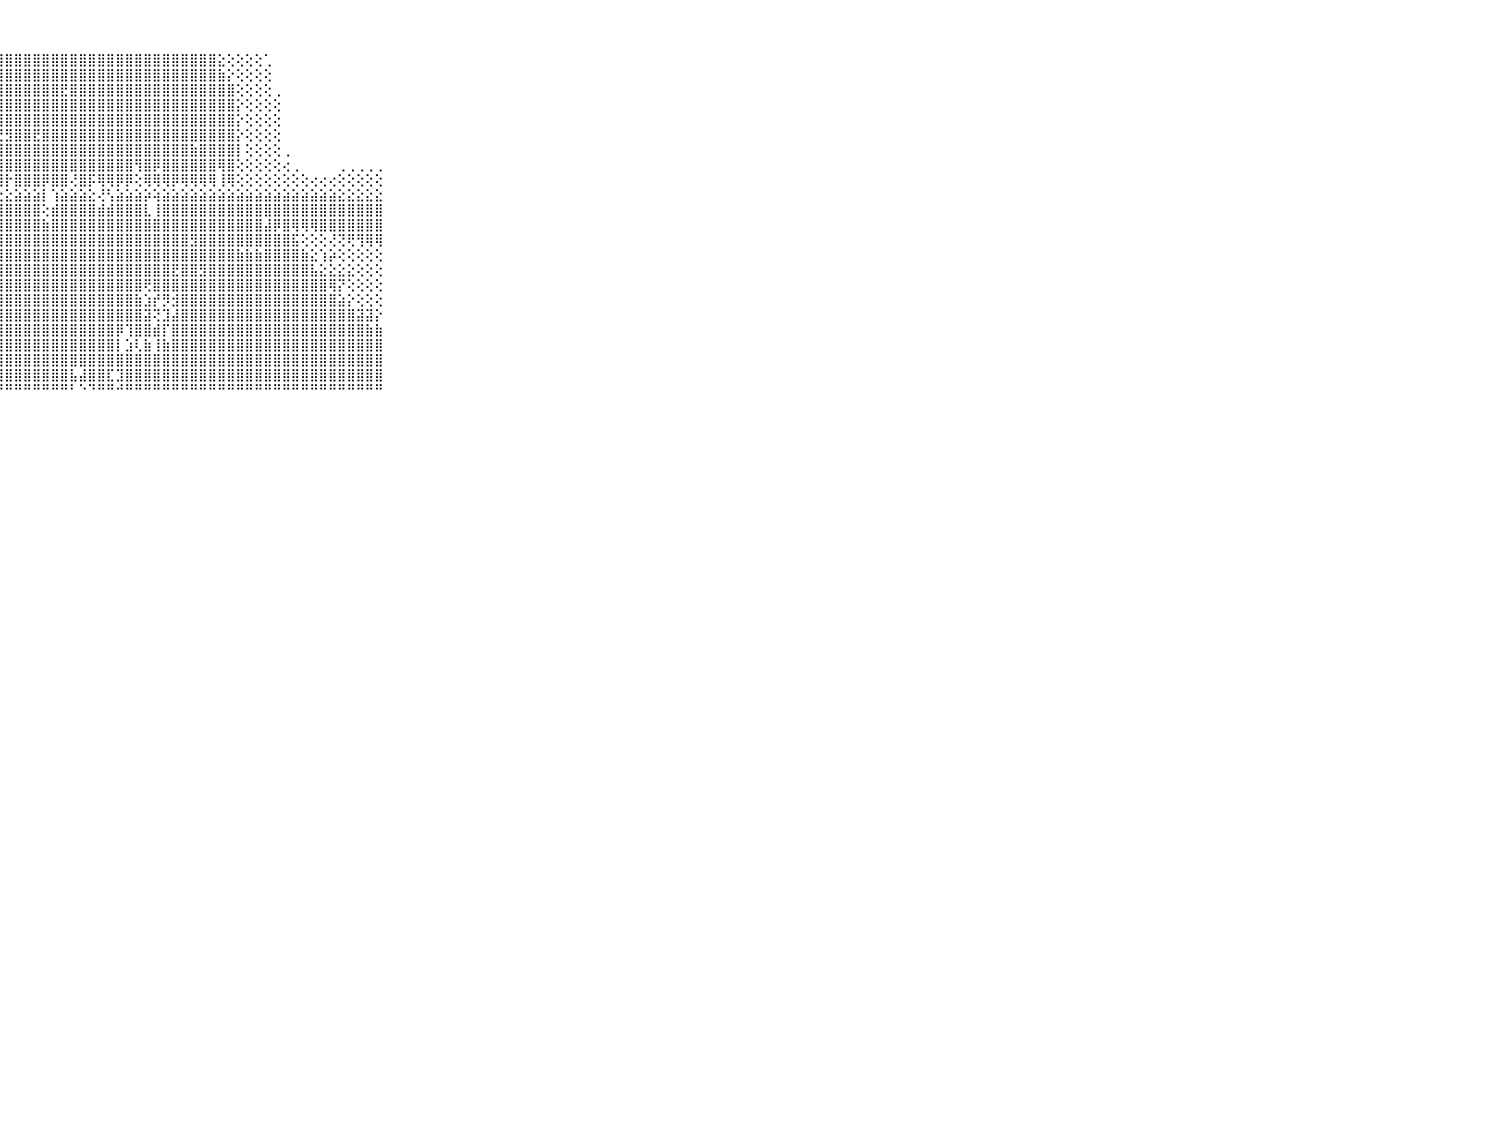

⠀⠀⠀⠀⠀⠀⠀⠀⠀⠀⠀⠀⠀⠀⠀⠀⠀⠀⠀⠀⠀⢄⢕⢕⢕⢱⣿⣿⣿⣿⣿⣿⣿⣿⣿⣿⣿⣿⣿⣿⣿⣿⣿⣿⣿⣿⣿⣿⣿⣿⣿⣕⢕⢕⢕⢕⢁⠀⠀⠀⠀⠀⠀⠀⠀⠀⠀⠀⠀⠀⠀⠀⠀⠀⠀⠀⠀⠀⠀⠀⠀
⠀⠀⠀⠀⠀⠀⠀⠀⠀⠀⠀⠀⠀⠀⠀⠀⠀⠀⠀⠀⢔⢕⢕⢕⢕⣼⣿⣿⣿⣿⣿⣿⣿⣿⣿⣿⣿⣿⣿⣿⣿⣿⣿⣿⣿⣿⣿⣿⣿⣿⣿⣷⡕⢕⢕⢕⢕⠀⠀⠀⠀⠀⠀⠀⠀⠀⠀⠀⠀⠀⠀⠀⠀⠀⠀⠀⠀⠀⠀⠀⠀
⠀⠀⠀⠀⠀⠀⠀⠀⠀⠀⠀⠀⠀⠀⠀⠀⠀⠀⠀⠀⢕⢕⢕⢕⣸⣿⣿⣿⣿⣿⣿⣿⣿⣿⣟⣿⣿⣿⣿⣿⣿⣿⣿⣿⣿⣿⣿⣿⣿⣿⣿⣿⣿⢕⢕⢕⢕⢀⠀⠀⠀⠀⠀⠀⠀⠀⠀⠀⠀⠀⠀⠀⠀⠀⠀⠀⠀⠀⠀⠀⠀
⠀⠀⠀⠀⠀⠀⠀⠀⠀⠀⠀⠀⠀⠀⠀⠀⠀⠀⢀⢄⢕⢕⢕⢕⣽⣿⣿⣿⣿⣿⣿⣿⣿⣿⣿⣿⣿⣿⣿⣿⣿⣿⣿⣿⣿⣿⣿⣿⣿⣿⣿⣿⣿⡕⢕⢕⢕⢕⠀⠀⠀⠀⠀⠀⠀⠀⠀⠀⠀⠀⠀⠀⠀⠀⠀⠀⠀⠀⠀⠀⠀
⠀⠀⠀⠀⠀⠀⠀⠀⠀⠀⠀⠀⠀⠀⠀⠀⠀⢄⢕⢕⢕⢕⢕⢕⣻⣿⣿⣿⣿⣿⣿⣿⣿⣿⣿⣿⣿⣿⣿⣿⣿⣿⣿⣿⣿⣿⣿⣿⣿⣿⣿⣿⣿⡕⢕⢕⢕⢕⠀⠀⠀⠀⠀⠀⠀⠀⠀⠀⠀⠀⠀⠀⠀⠀⠀⠀⠀⠀⠀⠀⠀
⠀⠀⠀⠀⠀⠀⠀⠀⠀⠀⠀⠀⠀⠀⠀⠀⢕⢕⢕⢕⢕⢕⢕⢕⢺⣿⣿⣟⣻⣿⣿⣟⣿⣿⣿⣿⣿⣿⣿⣿⣿⣿⣿⣿⣿⣿⣿⣿⣿⣿⣿⣿⣿⡕⢕⢕⢕⢕⠀⠀⠀⠀⠀⠀⠀⠀⠀⠀⠀⠀⠀⠀⠀⠀⠀⠀⠀⠀⠀⠀⠀
⠀⠀⠀⠀⠀⠀⠀⠀⠀⠀⠀⠀⠀⠀⢀⢕⢕⢕⢕⢕⢕⢕⡕⢕⢸⣿⣿⣿⣿⣿⣿⣿⣿⣿⣿⣿⣿⣿⣿⣿⣿⣿⣿⣿⣿⣿⣿⣿⣷⣿⣿⣿⣿⡇⢕⢕⢕⢕⢀⠀⠀⠀⠀⠀⠀⠀⠀⠀⠀⠀⠀⠀⠀⠀⠀⠀⠀⠀⠀⠀⠀
⠀⠀⠀⠀⠀⠀⠀⠀⠀⠀⠀⠀⠀⢕⢕⢕⢕⢕⢕⢕⢕⢕⡕⢕⢸⣿⡿⣿⣿⣿⣿⣿⣿⣿⣿⣿⣿⣿⣿⣿⣿⣿⢻⣿⡿⣿⣿⣿⣿⣿⣿⢿⣿⢕⢕⢕⢕⢕⢔⢀⠀⠀⠀⠀⢀⢀⢀⢀⢀⠀⠀⠀⠀⠀⠀⠀⠀⠀⠀⠀⠀
⠀⠀⠀⠀⠀⠀⠀⠀⠀⠀⠀⠀⠀⠕⠕⢕⢕⢕⢕⢕⢕⣕⢕⢕⢜⣿⡇⣿⡗⣿⣿⣿⡿⣿⣿⢜⣿⡯⢿⢿⡿⡿⢕⢿⢿⢿⡿⢿⢿⢿⢿⢸⢿⢕⢕⢕⢕⢕⢕⢕⢕⢔⢔⢔⢕⢕⢕⢕⢕⠀⠀⠀⠀⠀⠀⠀⠀⠀⠀⠀⠀
⠀⠀⠀⠀⠀⠀⠀⠀⠀⠀⠀⣀⣀⣀⣔⣕⣕⣕⣕⣕⣕⣝⣝⣗⣕⣕⣕⣕⣕⣵⣵⣵⡇⢱⣵⣵⣵⣕⢜⢣⣵⣵⣵⡵⢵⣵⣵⣵⣵⣵⣵⣵⣵⣵⣵⣵⣵⣵⣵⣵⣵⣵⣵⣵⣕⣕⣕⣕⣕⠀⠀⠀⠀⠀⠀⠀⠀⠀⠀⠀⠀
⠀⠀⠀⠀⠀⠀⠀⠀⠀⠀⠀⣿⣿⣿⣿⣿⣿⣿⣿⣿⣿⣿⣿⣿⣿⣿⣿⣿⣿⣿⣿⣿⢕⣾⣿⣿⣿⣿⣾⣾⣿⣿⣿⣇⢸⣿⣿⣿⣿⣿⣿⣿⣿⣿⣿⣿⣿⣿⣿⣿⣿⣿⣿⣿⣿⣿⣿⣿⣿⠀⠀⠀⠀⠀⠀⠀⠀⠀⠀⠀⠀
⠀⠀⠀⠀⠀⠀⠀⠀⠀⠀⠀⣾⣿⣿⣿⣿⣿⣿⣿⣿⣿⣻⣿⣿⣿⣿⣿⣿⣿⣿⣿⣿⣷⣿⣿⣿⣿⣿⣿⣿⣿⣿⣿⣿⣿⣿⣿⣿⣿⣿⣿⣿⣿⣿⣿⣿⣼⡿⣿⢿⢿⢿⣿⣿⣿⣿⣿⣿⣿⠀⠀⠀⠀⠀⠀⠀⠀⠀⠀⠀⠀
⠀⠀⠀⠀⠀⠀⠀⠀⠀⠀⠀⣵⣵⣵⣾⣿⣿⣿⣿⣿⣿⣿⣿⣿⣿⣿⣿⣿⣿⣿⣿⣿⣿⣿⣿⣿⣿⣿⣿⣿⣿⣿⣿⣿⣿⣿⣿⣿⣻⣿⣿⣿⣿⣿⣿⣿⣿⣿⣿⣯⢕⢕⢕⢜⢝⢟⢻⢿⢿⠀⠀⠀⠀⠀⠀⠀⠀⠀⠀⠀⠀
⠀⠀⠀⠀⠀⠀⠀⠀⠀⠀⠀⣾⣿⣿⣿⣿⣿⣿⣿⣿⣿⣟⣻⣿⣽⣿⣿⣿⣿⣿⣿⣿⣿⣿⣿⣿⣿⣿⣿⣿⣿⣿⣿⣿⣿⣿⣿⣿⣿⣿⣿⣿⣿⣷⣷⣷⣿⣿⣿⣿⣷⣕⢱⡵⢕⢕⢕⢕⢕⠀⠀⠀⠀⠀⠀⠀⠀⠀⠀⠀⠀
⠀⠀⠀⠀⠀⠀⠀⠀⠀⠀⠀⣿⣿⣿⣿⣿⣿⡿⢽⣿⣿⣿⣿⣿⣿⣿⣿⣿⣿⣿⣿⣿⣿⣿⣿⣿⣿⣿⣿⣿⣿⣿⣿⣿⣿⣿⣟⣿⣿⣻⣿⣿⣿⣿⣿⣿⣿⣿⣿⣿⣿⣧⣕⣕⣕⣕⢕⢕⢕⠀⠀⠀⠀⠀⠀⠀⠀⠀⠀⠀⠀
⠀⠀⠀⠀⠀⠀⠀⠀⠀⠀⠀⣿⣿⣿⣿⣯⣿⣿⣾⣿⣿⣿⢽⣷⣿⣿⣿⣿⣿⣿⣿⣿⣿⣿⣿⣿⣿⣿⣿⣿⣿⣿⣿⢟⣿⣿⣿⣿⣿⣿⣿⣿⣿⣿⣿⣿⣿⣿⣿⣿⣿⣿⣿⢿⡝⢕⢕⢕⢕⠀⠀⠀⠀⠀⠀⠀⠀⠀⠀⠀⠀
⠀⠀⠀⠀⠀⠀⠀⠀⠀⠀⠀⣿⣿⣿⣿⣿⣿⣿⣿⣿⣿⡟⢏⣹⣻⣧⣿⣿⣿⣿⣿⣿⣿⣿⣿⣿⣿⣿⣿⣿⣿⣿⣷⣱⡞⡻⣺⣿⣿⣿⣿⣿⣿⣿⣿⣿⣿⣿⣿⣿⣿⣿⣿⣿⣵⡕⢕⢕⢕⠀⠀⠀⠀⠀⠀⠀⠀⠀⠀⠀⠀
⠀⠀⠀⠀⠀⠀⠀⠀⠀⠀⠀⣿⣿⣿⣿⣿⣟⣻⣿⣿⣿⣿⣿⣿⣿⣿⣿⣿⣿⣿⣿⣿⣿⣿⣿⣿⣿⣿⣿⣿⣿⣿⣿⣽⢝⣹⣼⣿⣿⣿⣿⣿⣿⣿⣿⣿⣿⣿⣿⣿⣿⣿⣿⣿⣿⣿⣽⣽⡕⠀⠀⠀⠀⠀⠀⠀⠀⠀⠀⠀⠀
⠀⠀⠀⠀⠀⠀⠀⠀⠀⠀⠀⣿⣿⣿⡏⢟⢻⣿⢻⣯⣿⣿⣿⣿⣿⣿⣿⣿⣿⣿⣿⣿⣿⣿⣿⣿⣿⣿⣿⣿⡿⢹⣿⣿⣾⡏⣿⣿⣿⣿⣿⣿⣿⣿⣿⣿⣿⣿⣿⣿⣿⣿⣿⣿⣿⣿⣿⣷⣷⠀⠀⠀⠀⠀⠀⠀⠀⠀⠀⠀⠀
⠀⠀⠀⠀⠀⠀⠀⠀⠀⠀⠀⢕⢸⣱⣱⣵⣷⣿⣾⣿⣿⣿⣿⣿⣿⣿⣿⣿⣿⣿⣿⣿⣿⣿⣿⣿⣿⣿⣿⣿⡇⣱⢇⣷⢸⣷⣿⣿⣿⣿⣿⣿⣿⣿⣿⣿⣿⣿⣿⣿⣿⣿⣿⣿⣿⣿⣿⣿⣿⠀⠀⠀⠀⠀⠀⠀⠀⠀⠀⠀⠀
⠀⠀⠀⠀⠀⠀⠀⠀⠀⠀⠀⢟⢇⣿⣿⣿⣿⣿⣿⣿⣿⣿⣿⣿⣿⣿⣿⣿⣿⣿⣿⣿⣿⣿⣿⣿⣿⣿⣿⣿⣿⣿⣿⣿⣿⣿⣿⣿⣿⣿⣿⣿⣿⣿⣿⣿⣿⣿⣿⣿⣿⣿⣿⣿⣿⣿⣿⣿⣿⠀⠀⠀⠀⠀⠀⠀⠀⠀⠀⠀⠀
⠀⠀⠀⠀⠀⠀⠀⠀⠀⠀⠀⢕⣵⣿⣿⣿⣿⣿⣿⣿⣿⣿⣿⣿⣿⣿⣿⣿⣿⣿⣿⣿⣿⣿⣿⣧⣼⣿⣿⣏⣹⣿⣿⣿⣿⣿⣿⣿⣿⣿⣿⣿⣿⣿⣿⣿⣿⣿⣿⣿⣿⣿⣿⣿⣿⣿⣿⣿⣿⠀⠀⠀⠀⠀⠀⠀⠀⠀⠀⠀⠀
⠀⠀⠀⠀⠀⠀⠀⠀⠀⠀⠀⠛⠛⠛⠛⠛⠛⠛⠛⠛⠛⠛⠛⠛⠛⠛⠛⠛⠛⠛⠛⠛⠛⠛⠛⠃⠑⠙⠛⠛⠚⠛⠛⠛⠛⠛⠛⠛⠛⠛⠛⠛⠛⠛⠛⠛⠛⠛⠛⠛⠛⠛⠛⠛⠛⠛⠛⠛⠛⠀⠀⠀⠀⠀⠀⠀⠀⠀⠀⠀⠀